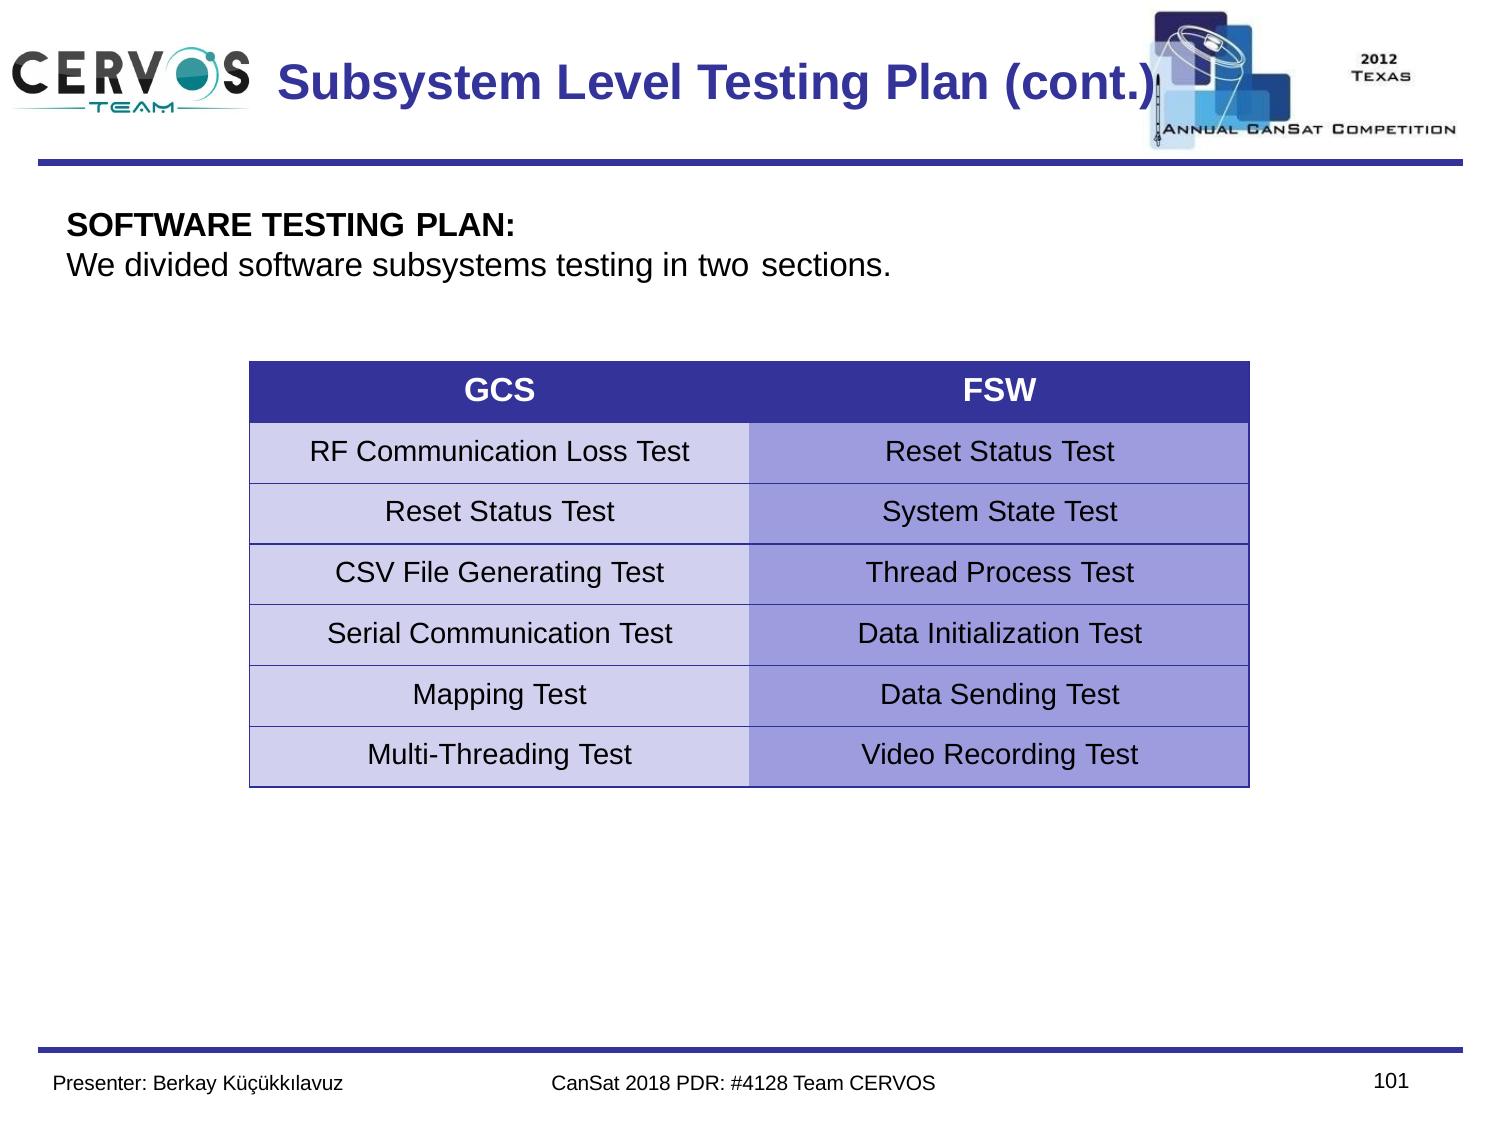

Team Logo
Here
(If You Want)

# Subsystem Level Testing Plan (cont.)

SOFTWARE TESTING PLAN:
We divided software subsystems testing in two sections.
| GCS | FSW |
| --- | --- |
| RF Communication Loss Test | Reset Status Test |
| Reset Status Test | System State Test |
| CSV File Generating Test | Thread Process Test |
| Serial Communication Test | Data Initialization Test |
| Mapping Test | Data Sending Test |
| Multi-Threading Test | Video Recording Test |
101
Presenter: Berkay Küçükkılavuz
CanSat 2018 PDR: #4128 Team CERVOS